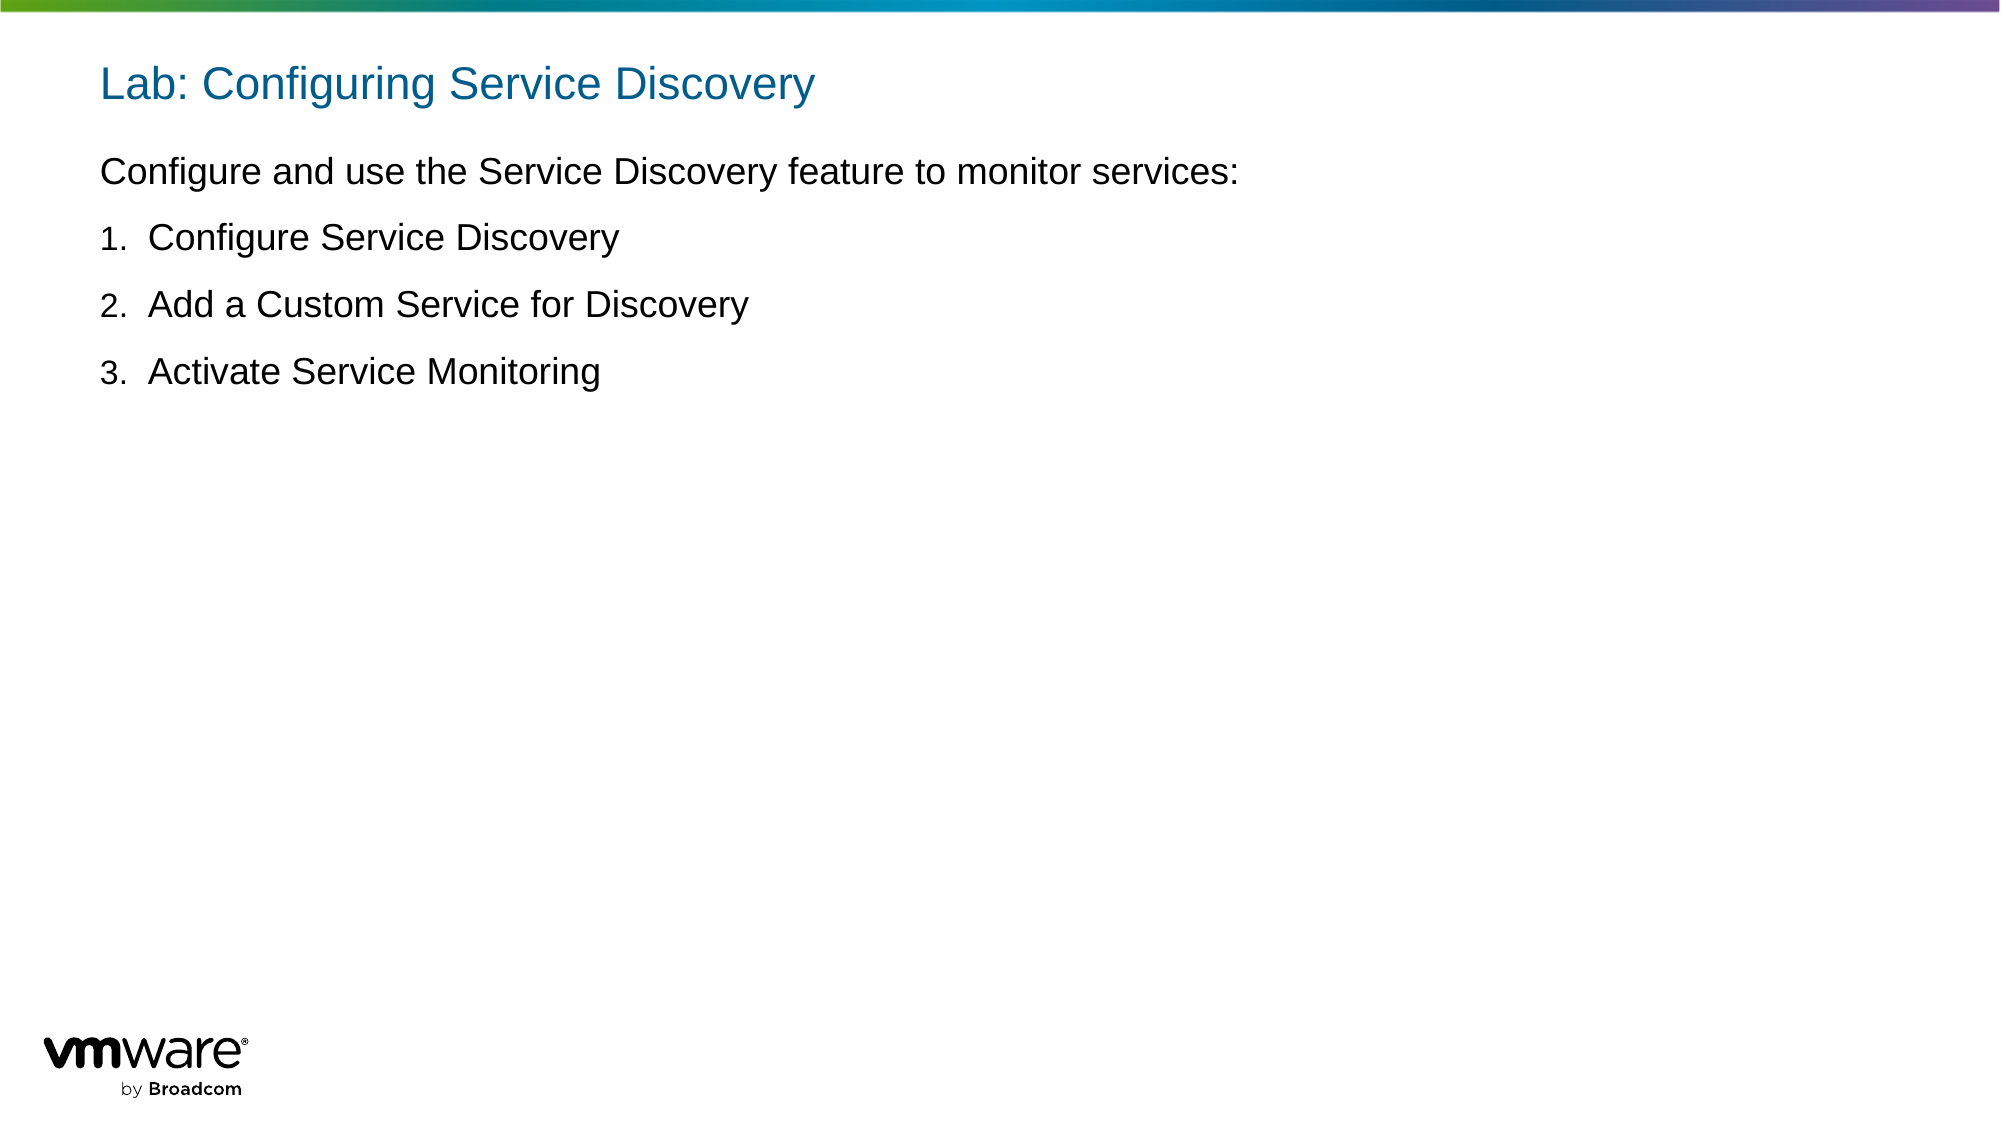

# Lab: Configuring Service Discovery
Configure and use the Service Discovery feature to monitor services:
Configure Service Discovery
Add a Custom Service for Discovery
Activate Service Monitoring